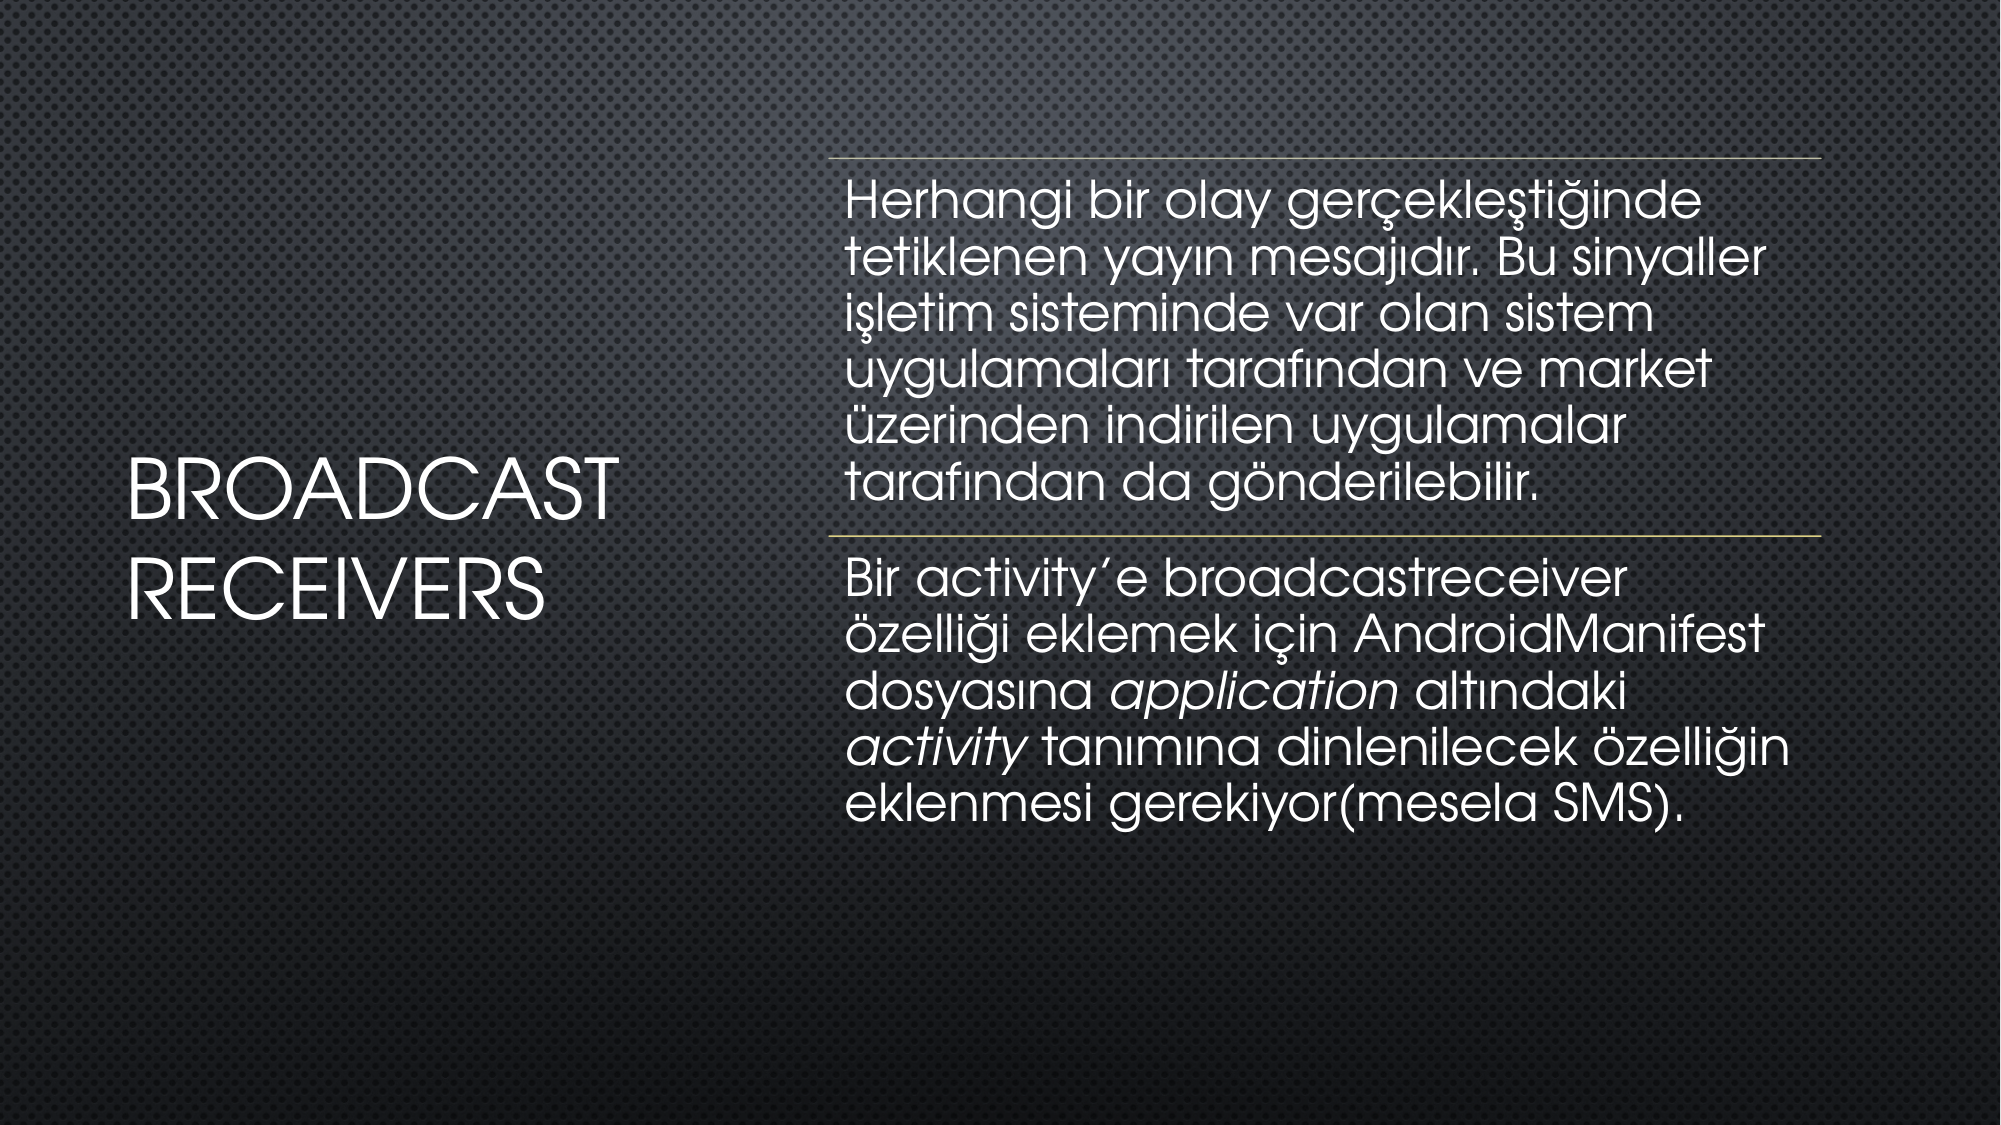

Herhangi bir olay gerçekleştiğinde tetiklenen yayın mesajıdır. Bu sinyaller işletim sisteminde var olan sistem uygulamaları tarafından ve market üzerinden indirilen uygulamalar tarafından da gönderilebilir.
Bir activity’e broadcastreceiver özelliği eklemek için AndroidManifest dosyasına application altındaki activity tanımına dinlenilecek özelliğin eklenmesi gerekiyor(mesela SMS).
# Broadcast receıvers